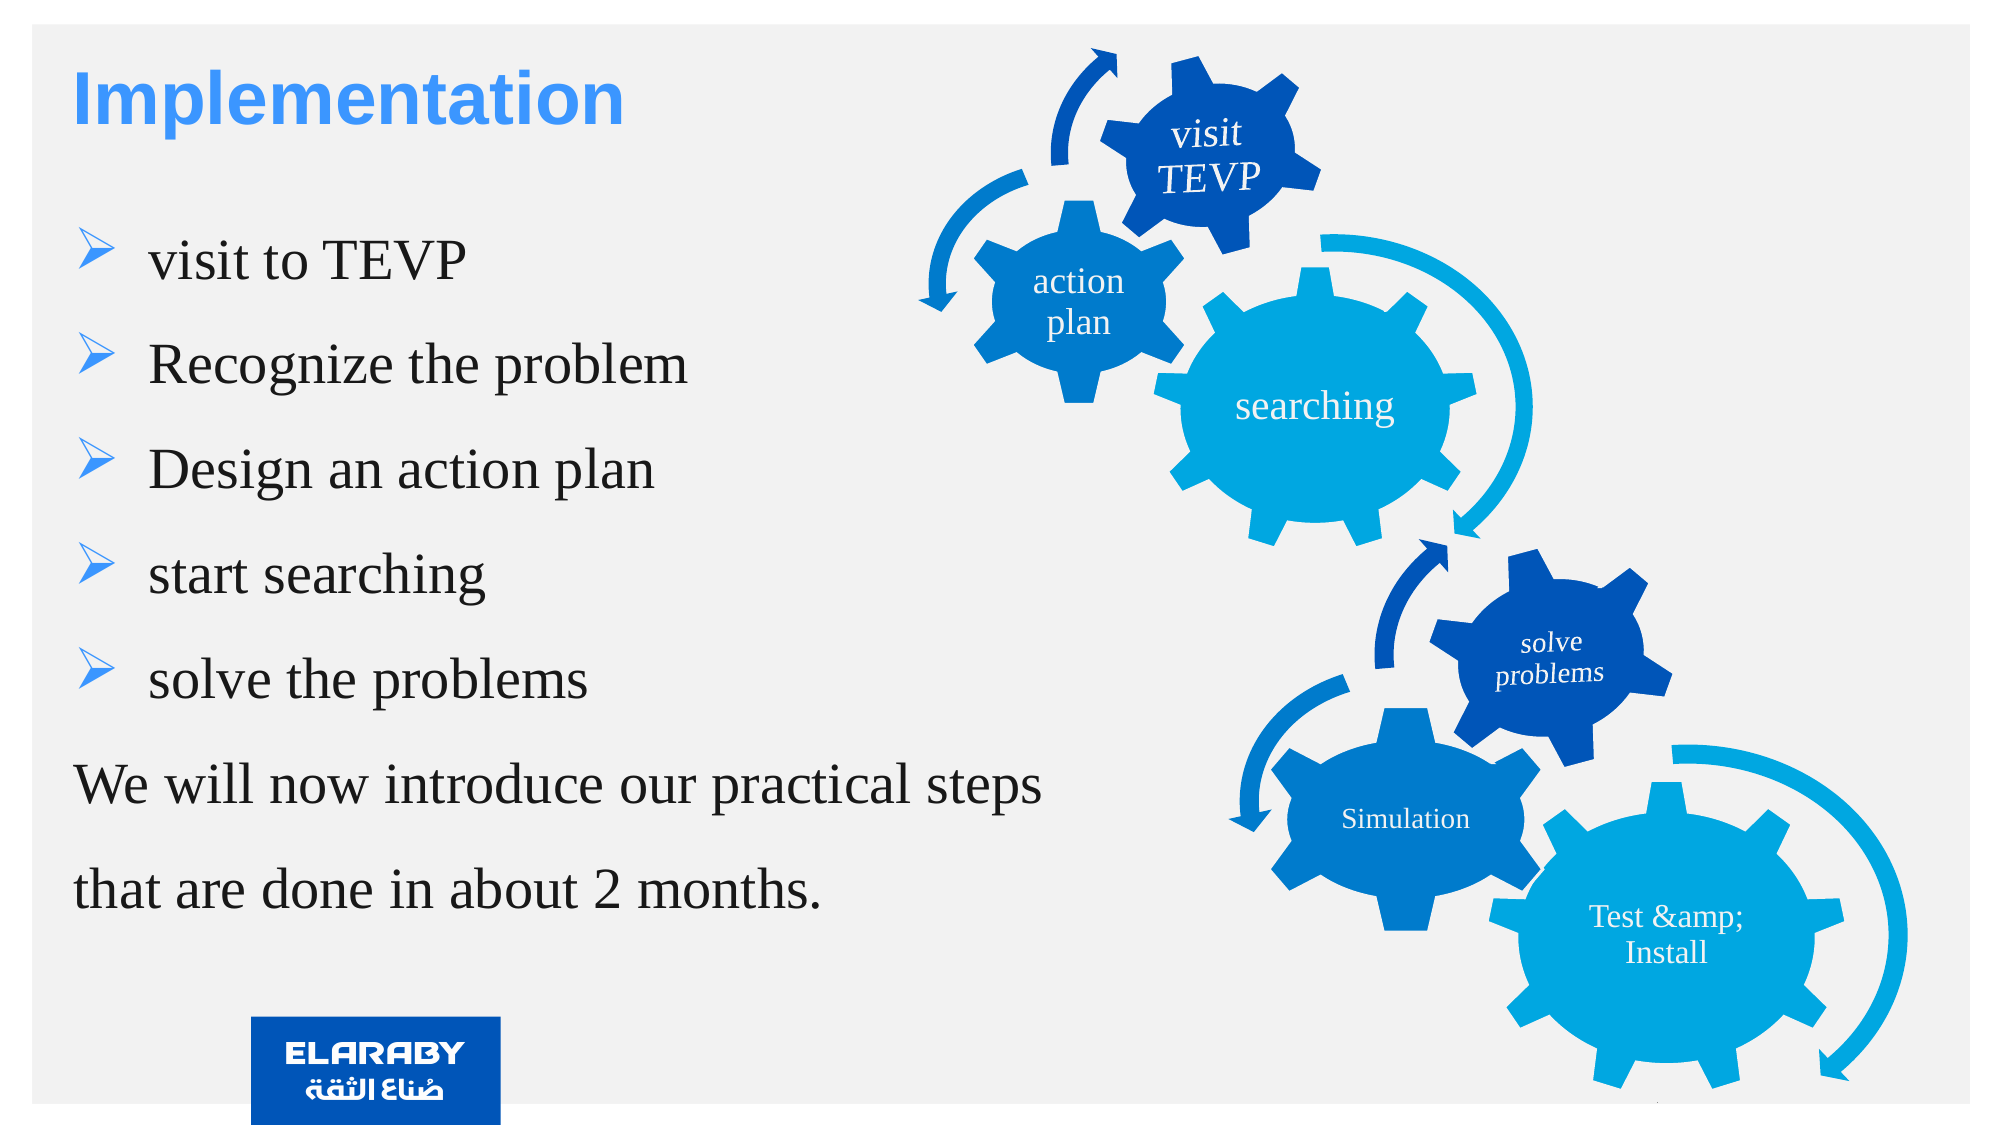

searching
action plan
visit  TEVP
Test &amp; Install
Simulation
solve problems
# Implementation
visit to TEVP
Recognize the problem
Design an action plan
start searching
solve the problems
We will now introduce our practical steps that are done in about 2 months.